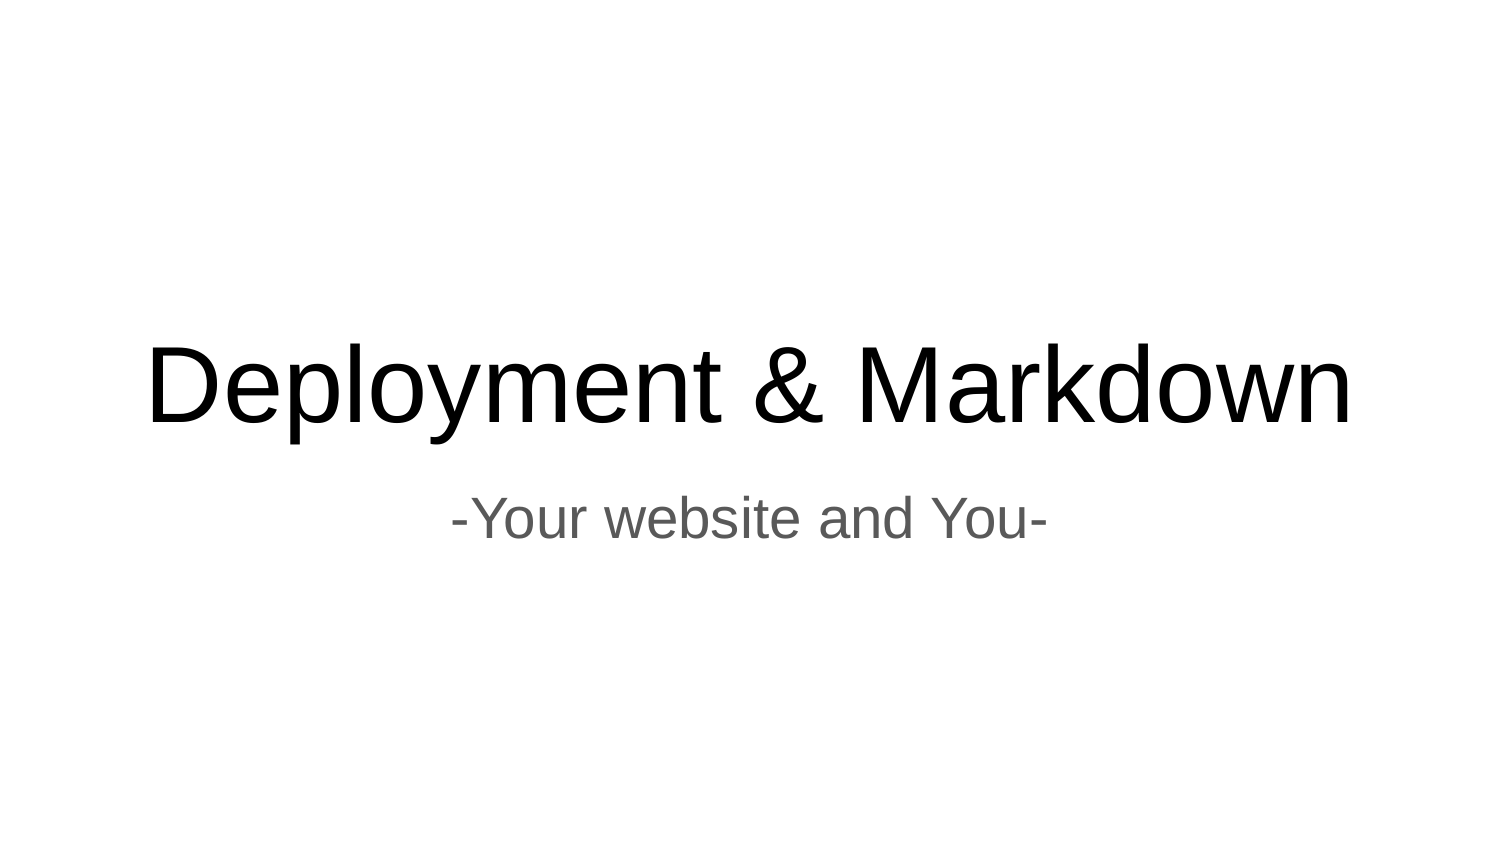

# Deployment & Markdown
-Your website and You-